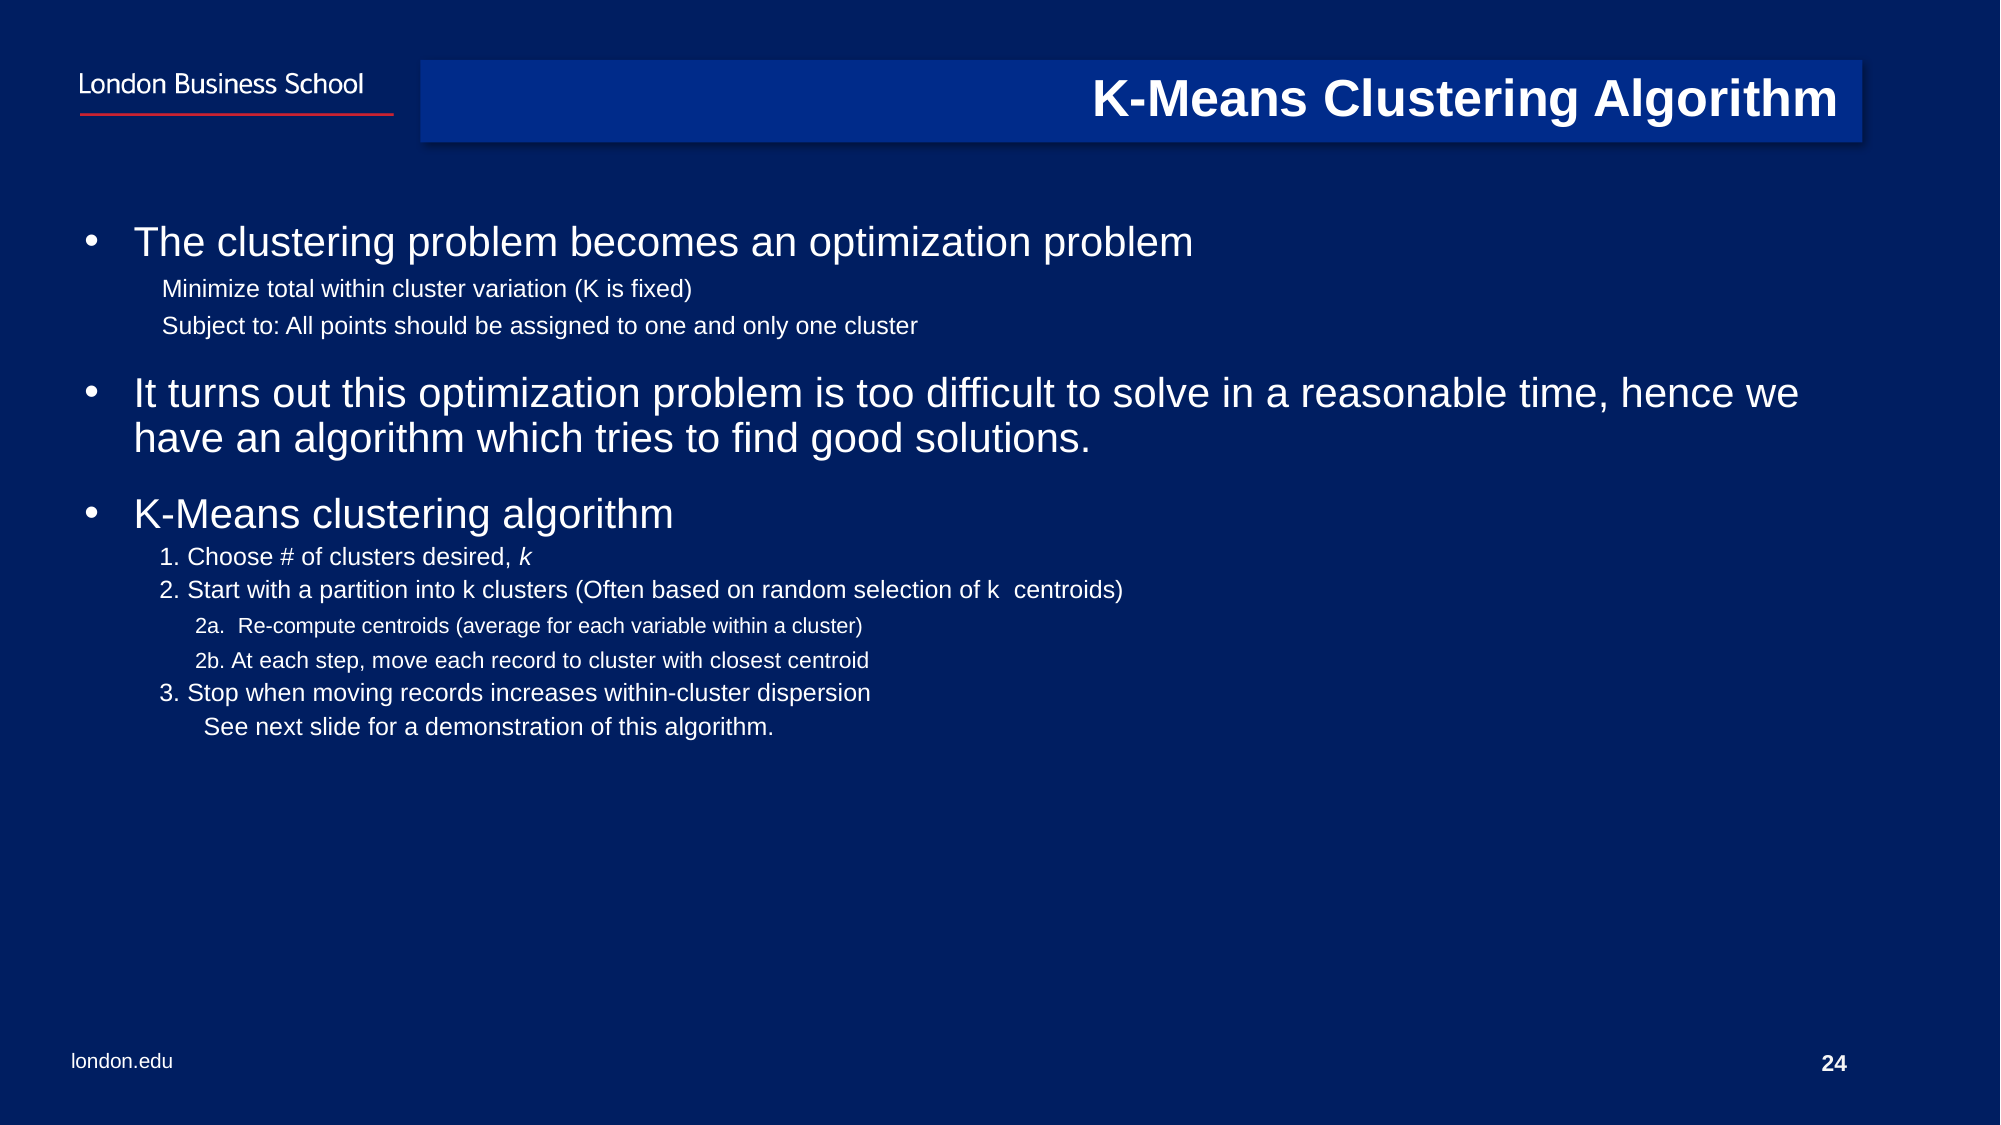

# K-Means Clustering Algorithm
The clustering problem becomes an optimization problem
Minimize total within cluster variation (K is fixed)
Subject to: All points should be assigned to one and only one cluster
It turns out this optimization problem is too difficult to solve in a reasonable time, hence we have an algorithm which tries to find good solutions.
K-Means clustering algorithm
 Choose # of clusters desired, k
 Start with a partition into k clusters (Often based on random selection of k  centroids)
      2a.  Re-compute centroids (average for each variable within a cluster)
      2b. At each step, move each record to cluster with closest centroid
 Stop when moving records increases within-cluster dispersion
 See next slide for a demonstration of this algorithm.